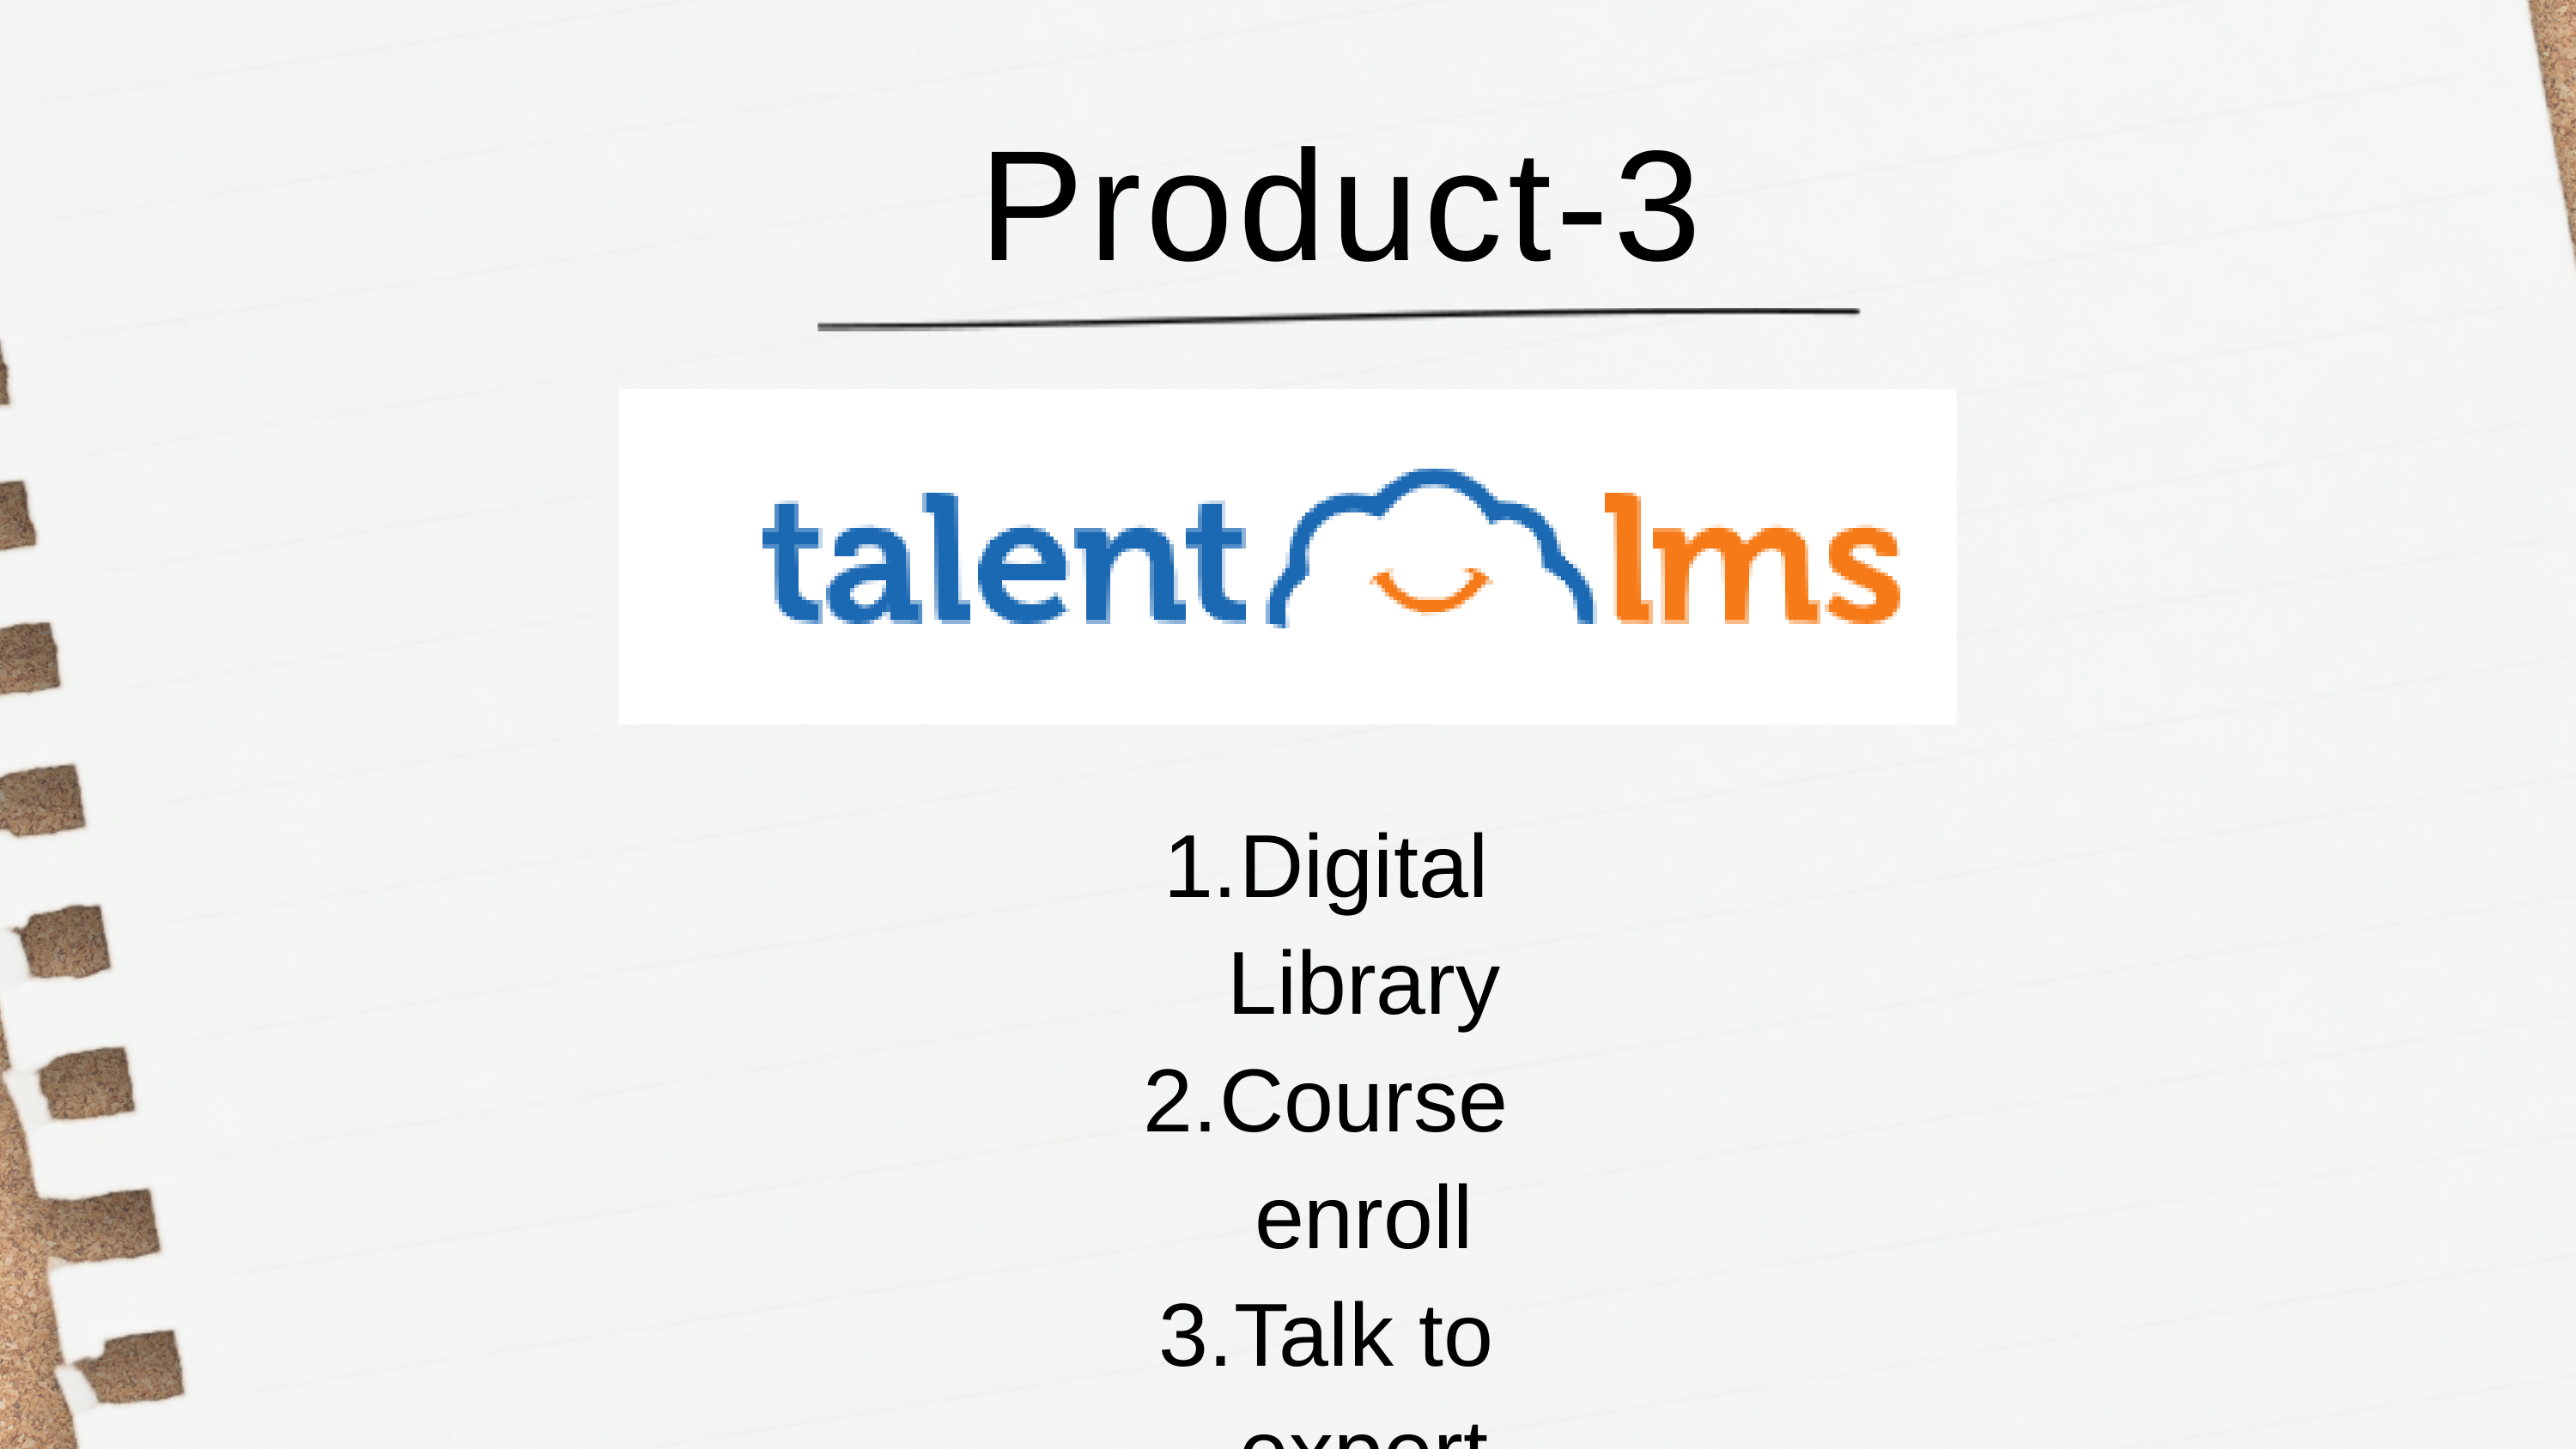

Product-3

Digital Library
Course enroll
Talk to expert